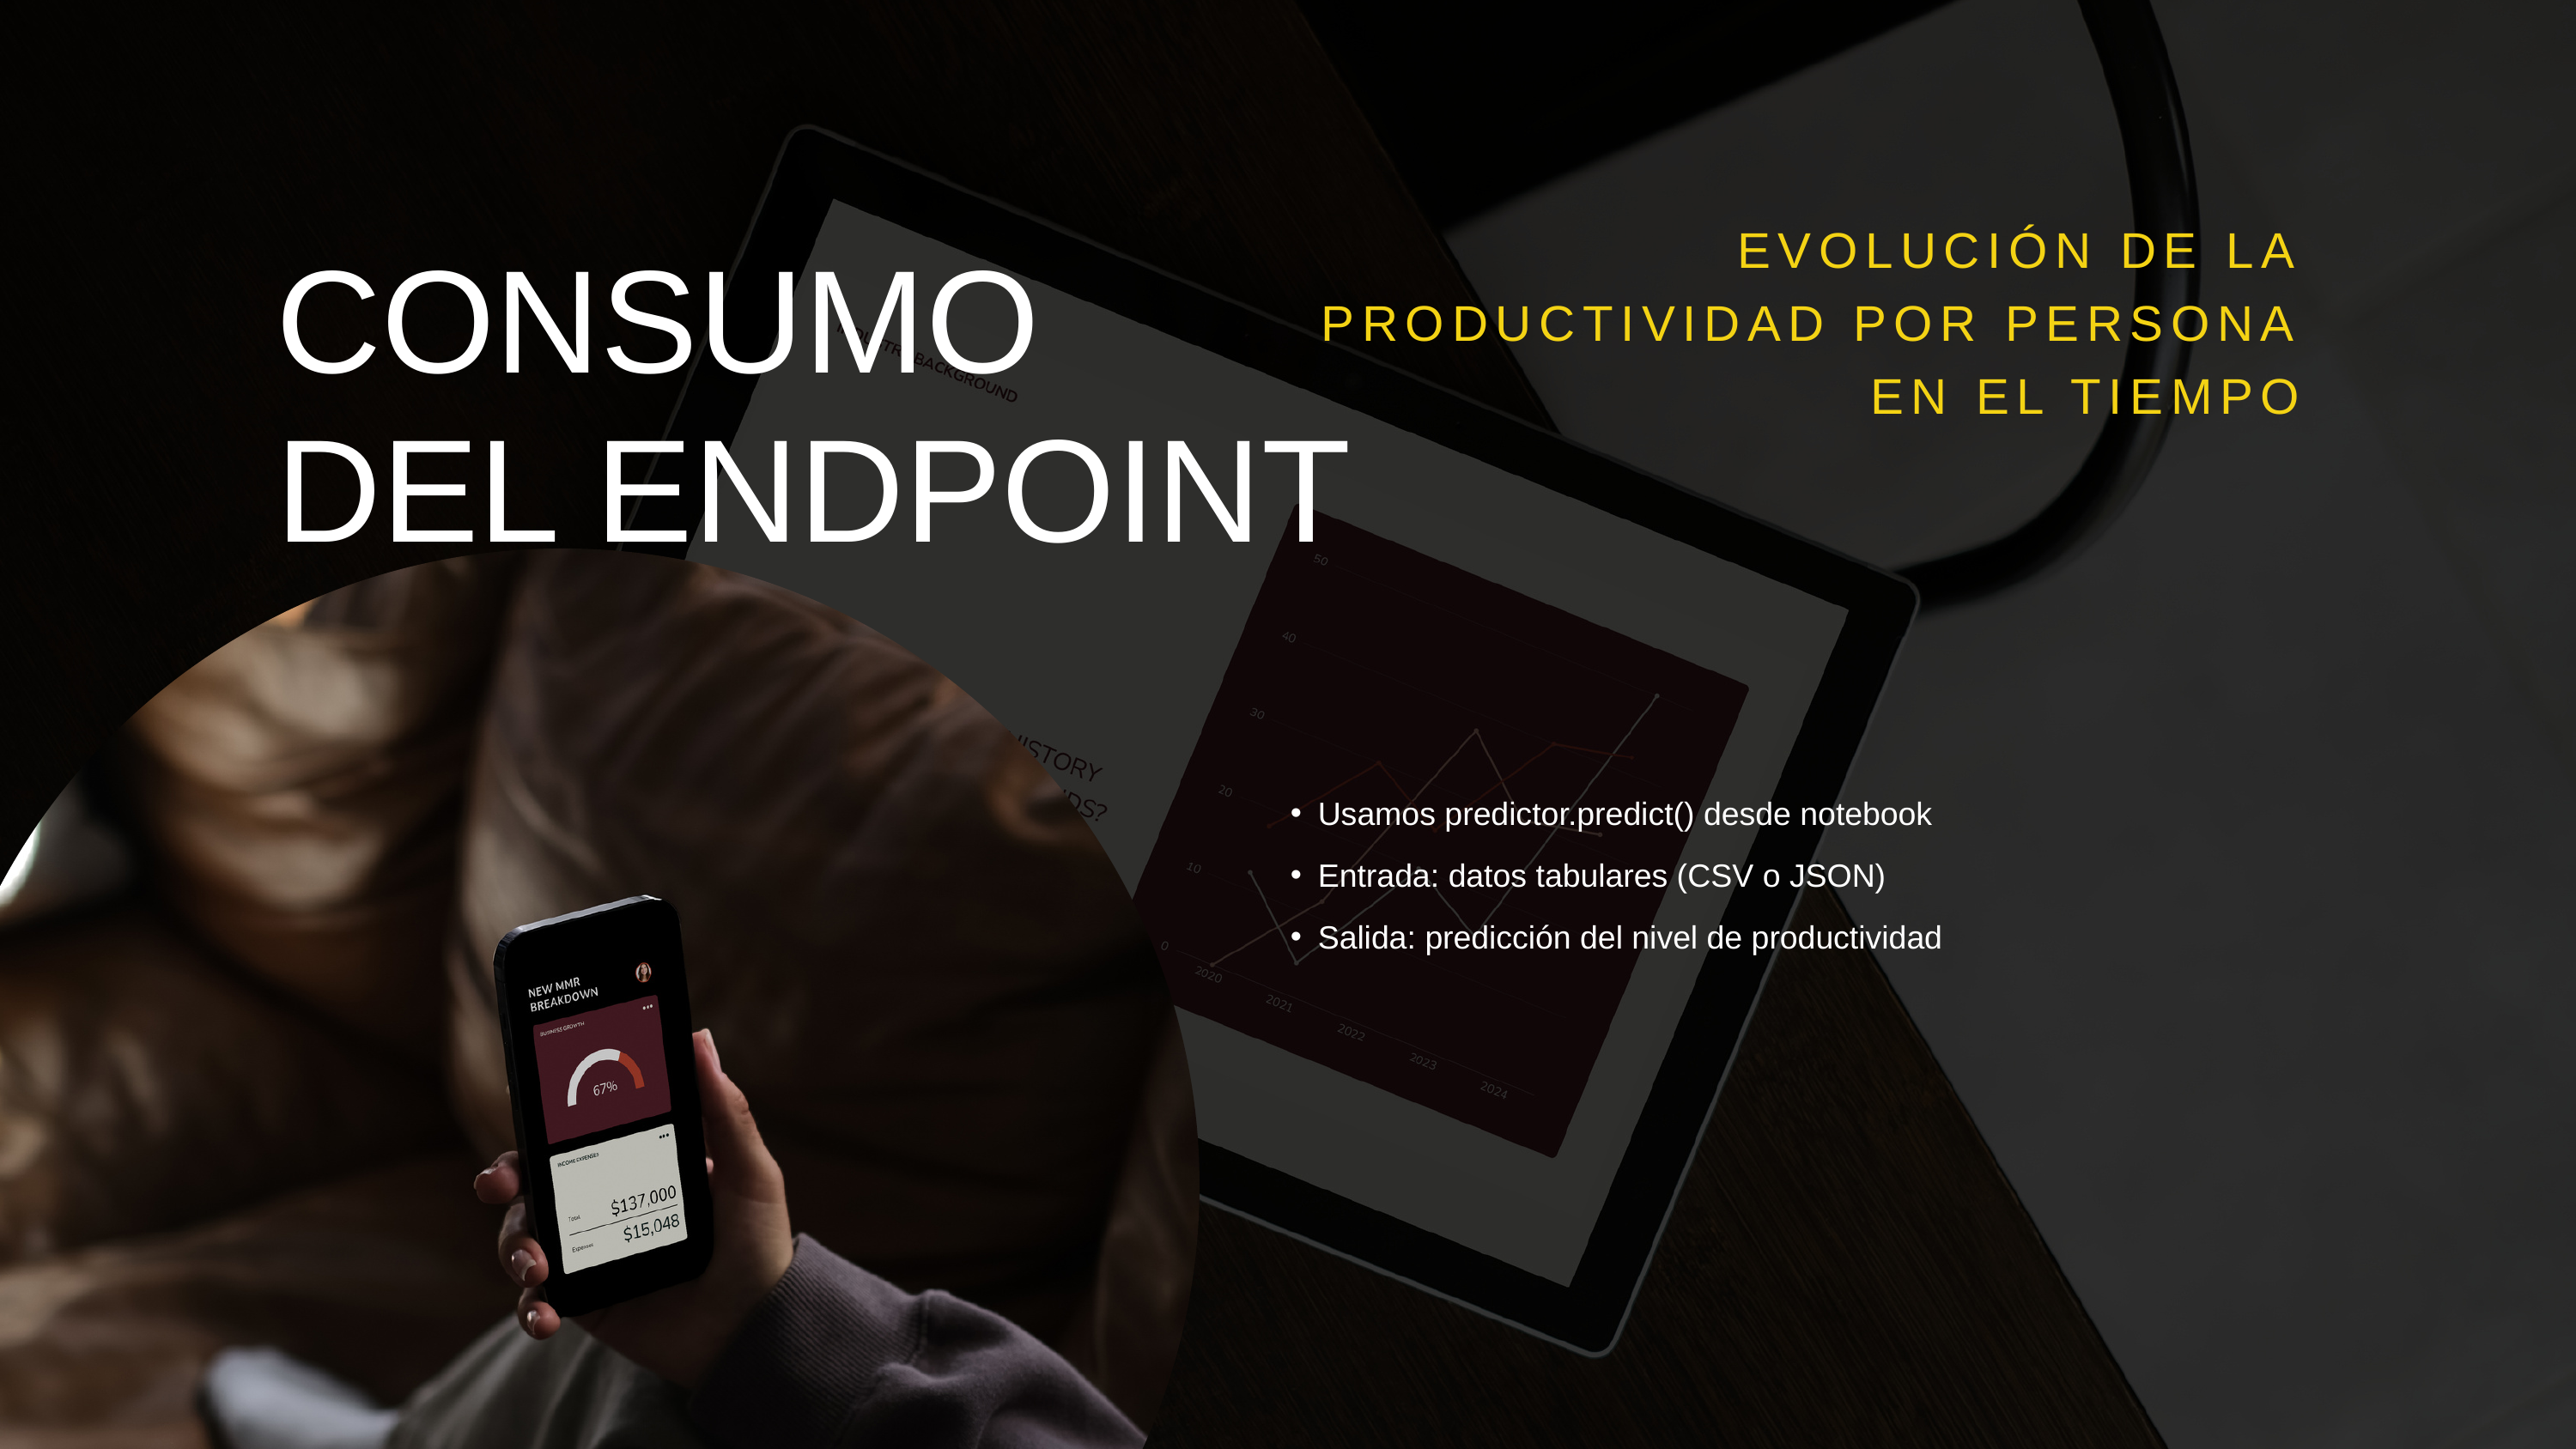

EVOLUCIÓN DE LA PRODUCTIVIDAD POR PERSONA EN EL TIEMPO
CONSUMO DEL ENDPOINT

Usamos predictor.predict() desde notebook
Entrada: datos tabulares (CSV o JSON)
Salida: predicción del nivel de productividad